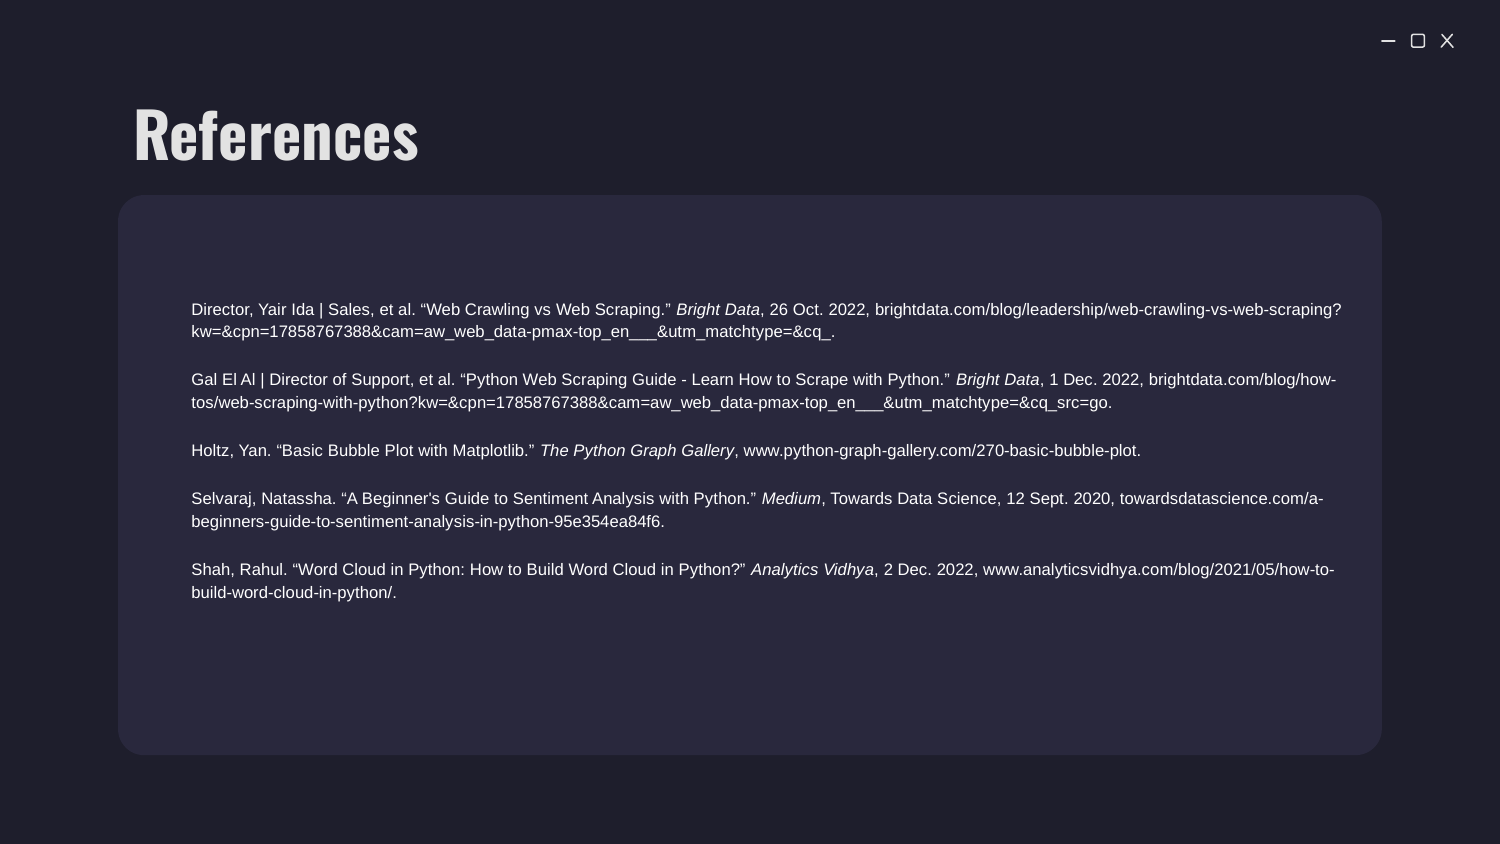

# References
Director, Yair Ida | Sales, et al. “Web Crawling vs Web Scraping.” Bright Data, 26 Oct. 2022, brightdata.com/blog/leadership/web-crawling-vs-web-scraping?kw=&cpn=17858767388&cam=aw_web_data-pmax-top_en___&utm_matchtype=&cq_.
Gal El Al | Director of Support, et al. “Python Web Scraping Guide - Learn How to Scrape with Python.” Bright Data, 1 Dec. 2022, brightdata.com/blog/how-tos/web-scraping-with-python?kw=&cpn=17858767388&cam=aw_web_data-pmax-top_en___&utm_matchtype=&cq_src=go.
Holtz, Yan. “Basic Bubble Plot with Matplotlib.” The Python Graph Gallery, www.python-graph-gallery.com/270-basic-bubble-plot.
Selvaraj, Natassha. “A Beginner's Guide to Sentiment Analysis with Python.” Medium, Towards Data Science, 12 Sept. 2020, towardsdatascience.com/a-beginners-guide-to-sentiment-analysis-in-python-95e354ea84f6.
Shah, Rahul. “Word Cloud in Python: How to Build Word Cloud in Python?” Analytics Vidhya, 2 Dec. 2022, www.analyticsvidhya.com/blog/2021/05/how-to-build-word-cloud-in-python/.